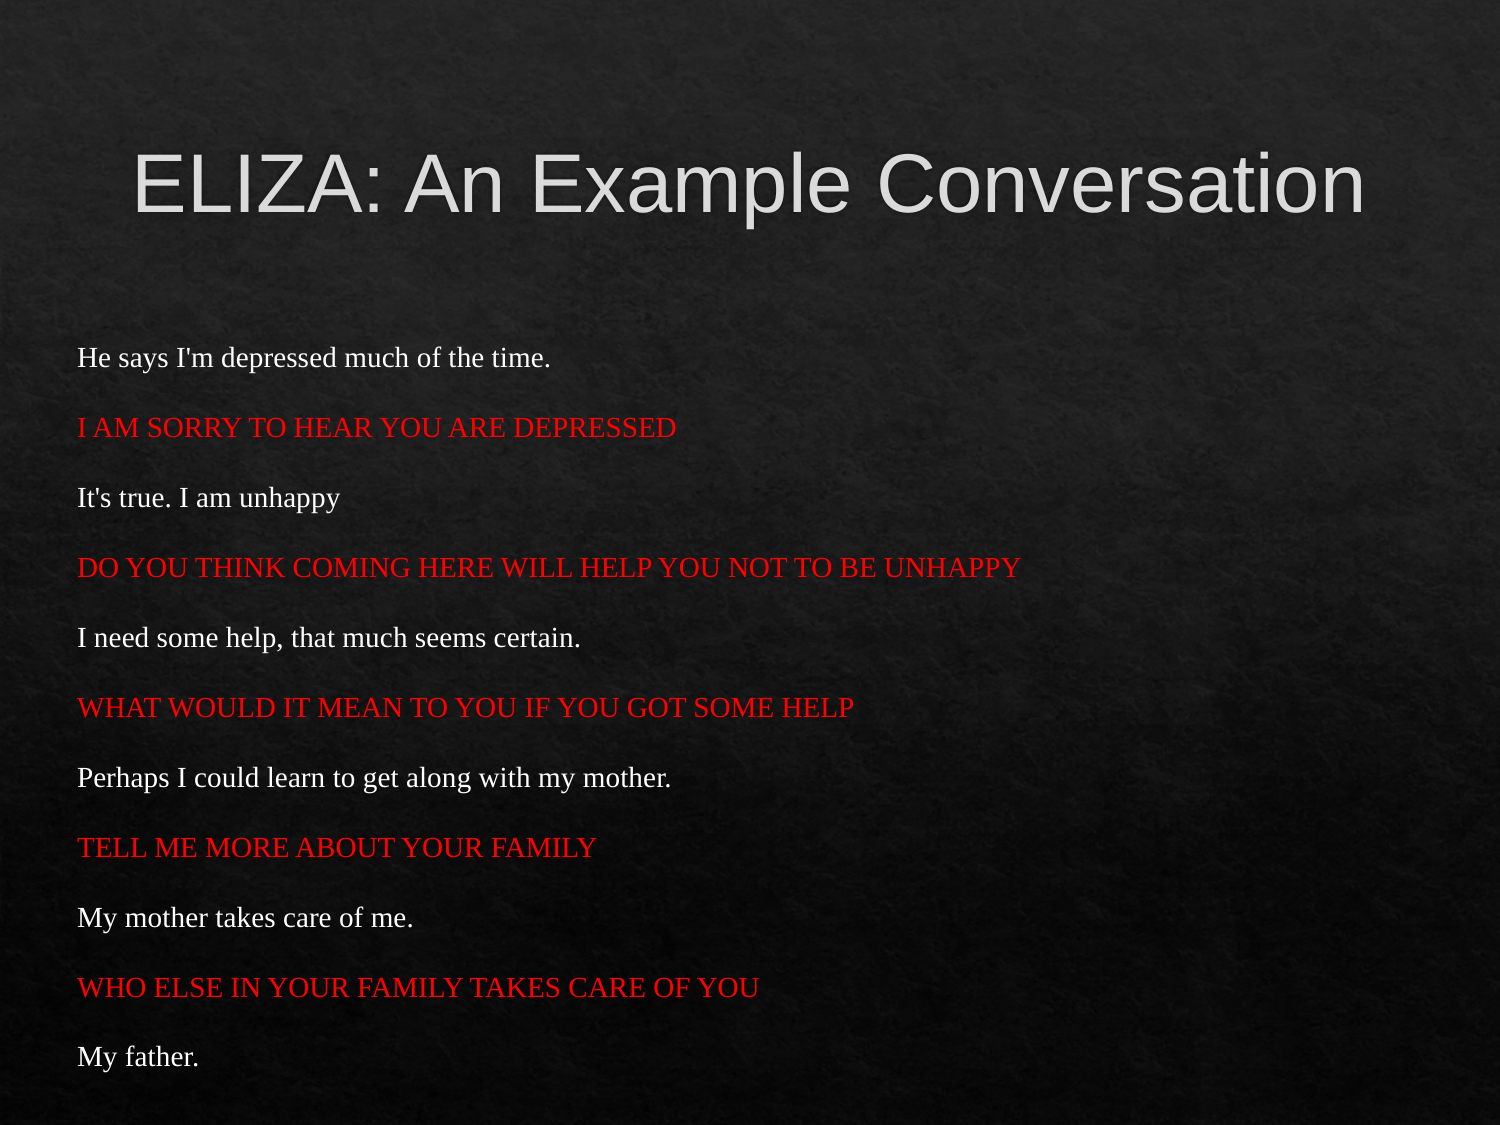

# ELIZA: An Example Conversation
He says I'm depressed much of the time.

I AM SORRY TO HEAR YOU ARE DEPRESSED

It's true. I am unhappy

DO YOU THINK COMING HERE WILL HELP YOU NOT TO BE UNHAPPY

I need some help, that much seems certain.

WHAT WOULD IT MEAN TO YOU IF YOU GOT SOME HELP

Perhaps I could learn to get along with my mother.

TELL ME MORE ABOUT YOUR FAMILY

My mother takes care of me.

WHO ELSE IN YOUR FAMILY TAKES CARE OF YOU

My father.